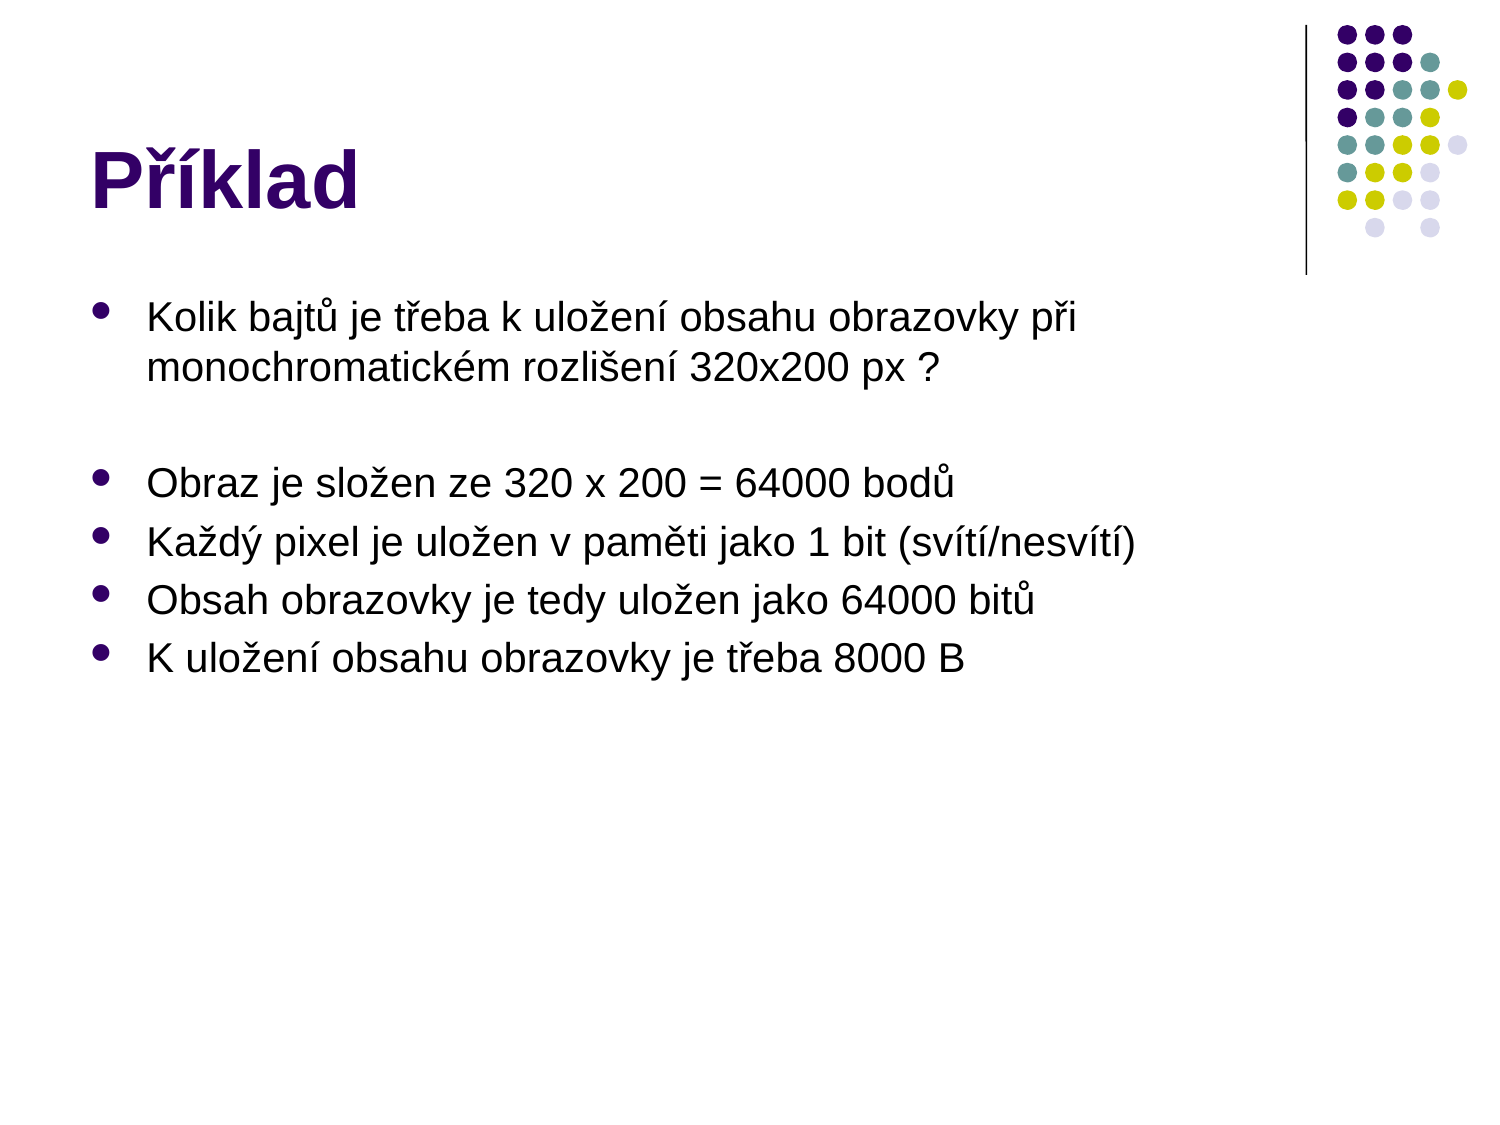

# Příklad
Kolik bajtů je třeba k uložení obsahu obrazovky při monochromatickém rozlišení 320x200 px ?

Obraz je složen ze 320 x 200 = 64000 bodů
Každý pixel je uložen v paměti jako 1 bit (svítí/nesvítí)
Obsah obrazovky je tedy uložen jako 64000 bitů
K uložení obsahu obrazovky je třeba 8000 B